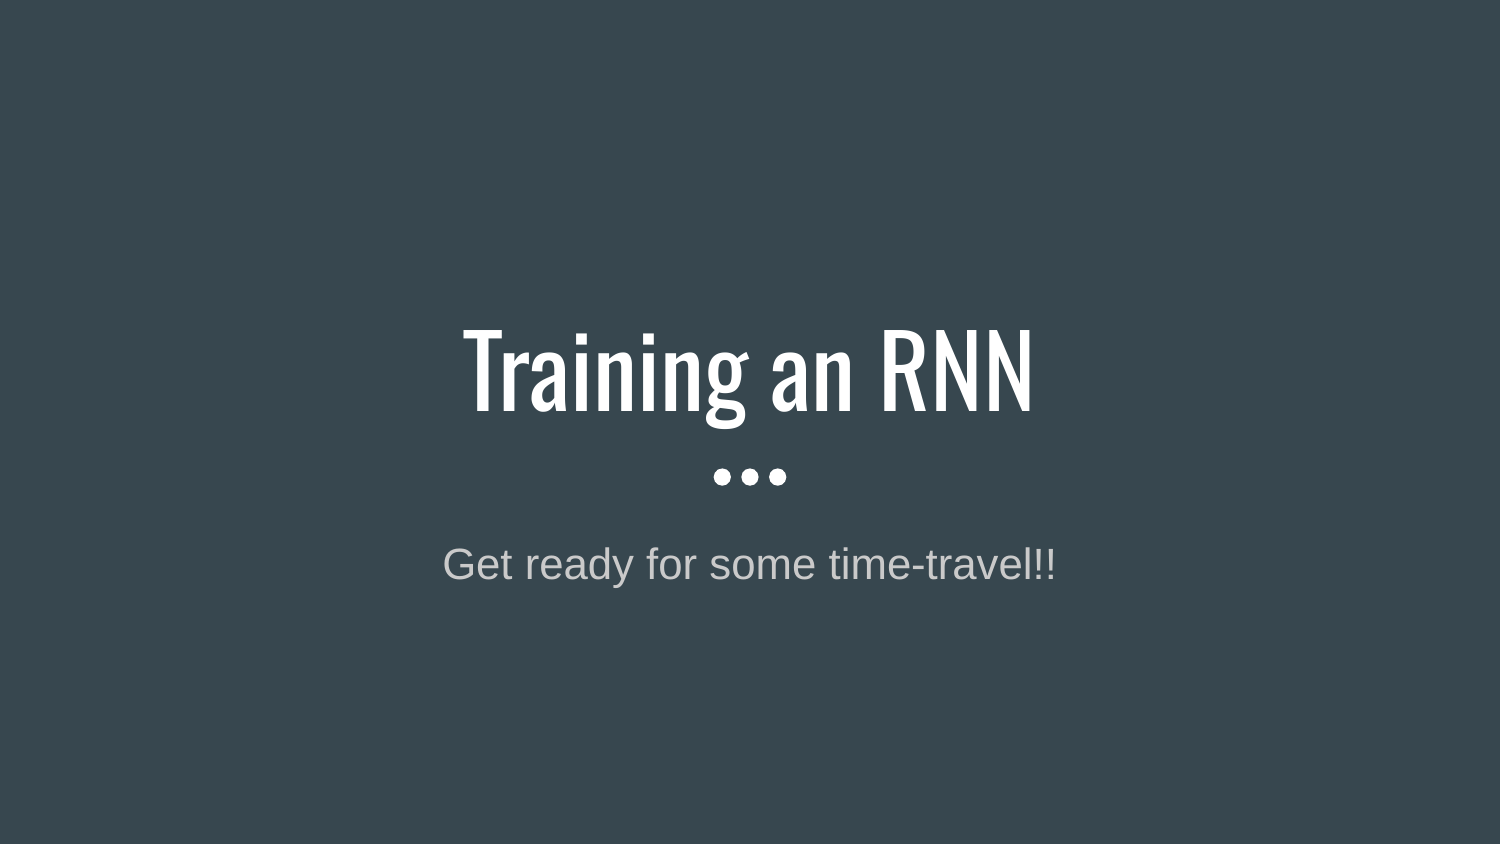

# Training an RNN
Get ready for some time-travel!!